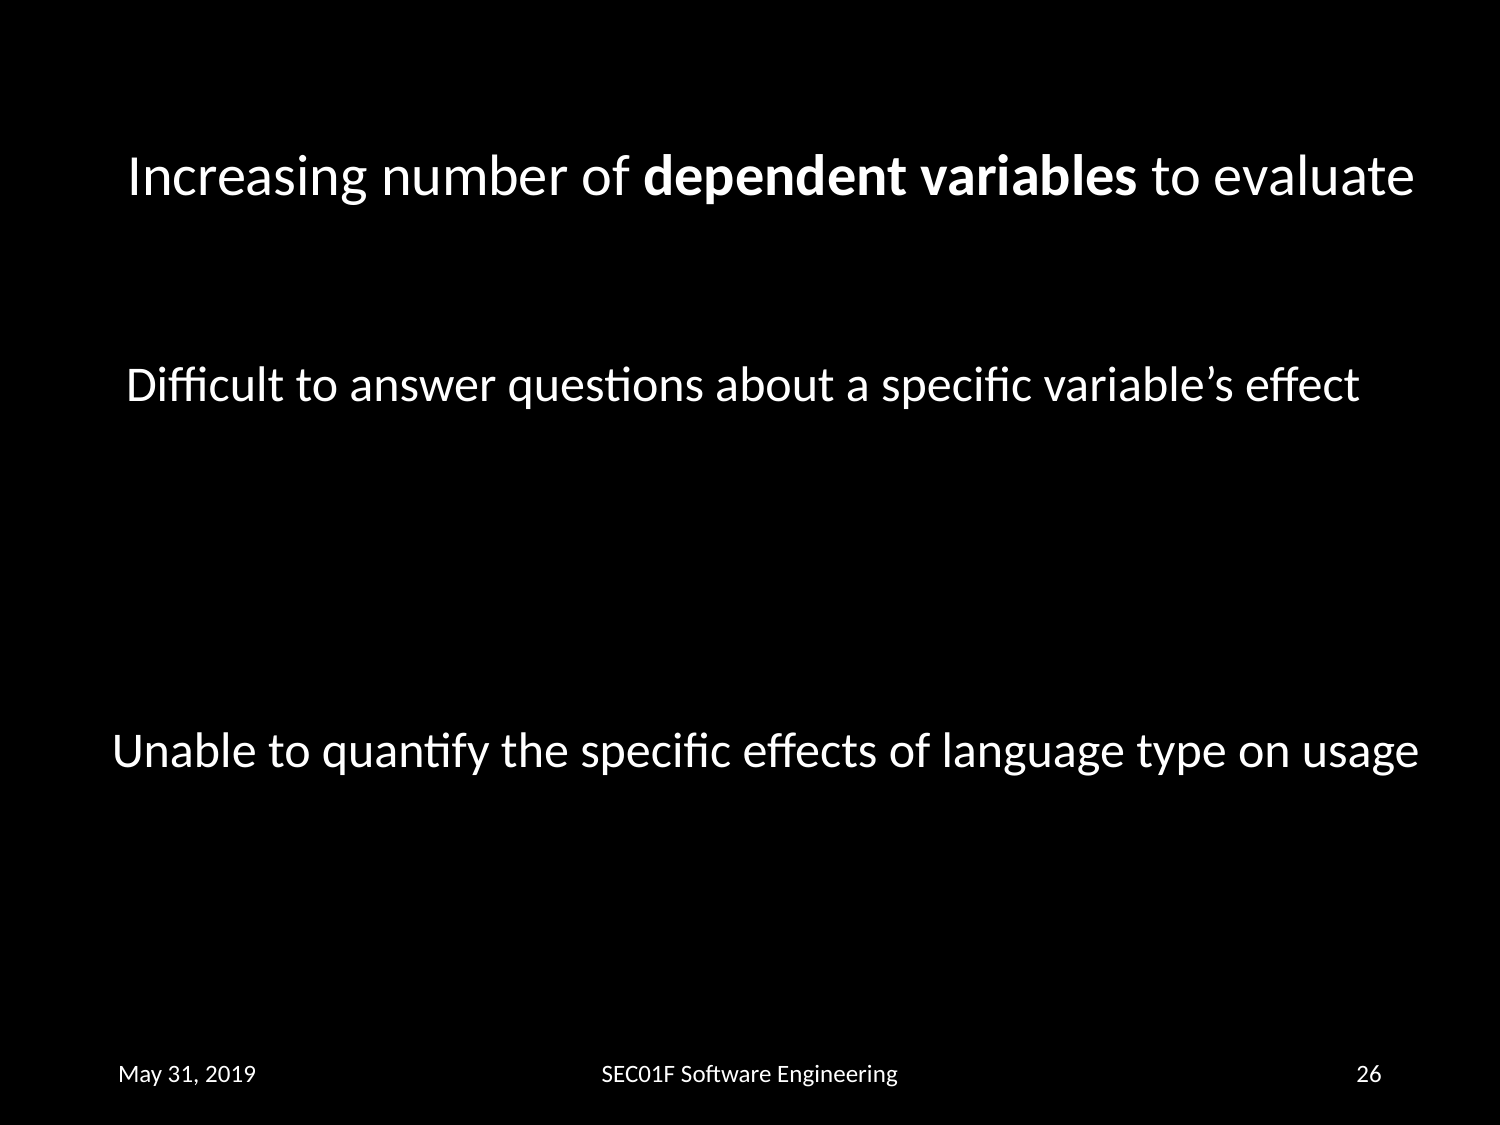

Increasing number of dependent variables to evaluate
Difficult to answer questions about a specific variable’s effect
Unable to quantify the specific effects of language type on usage
May 31, 2019
SEC01F Software Engineering
26